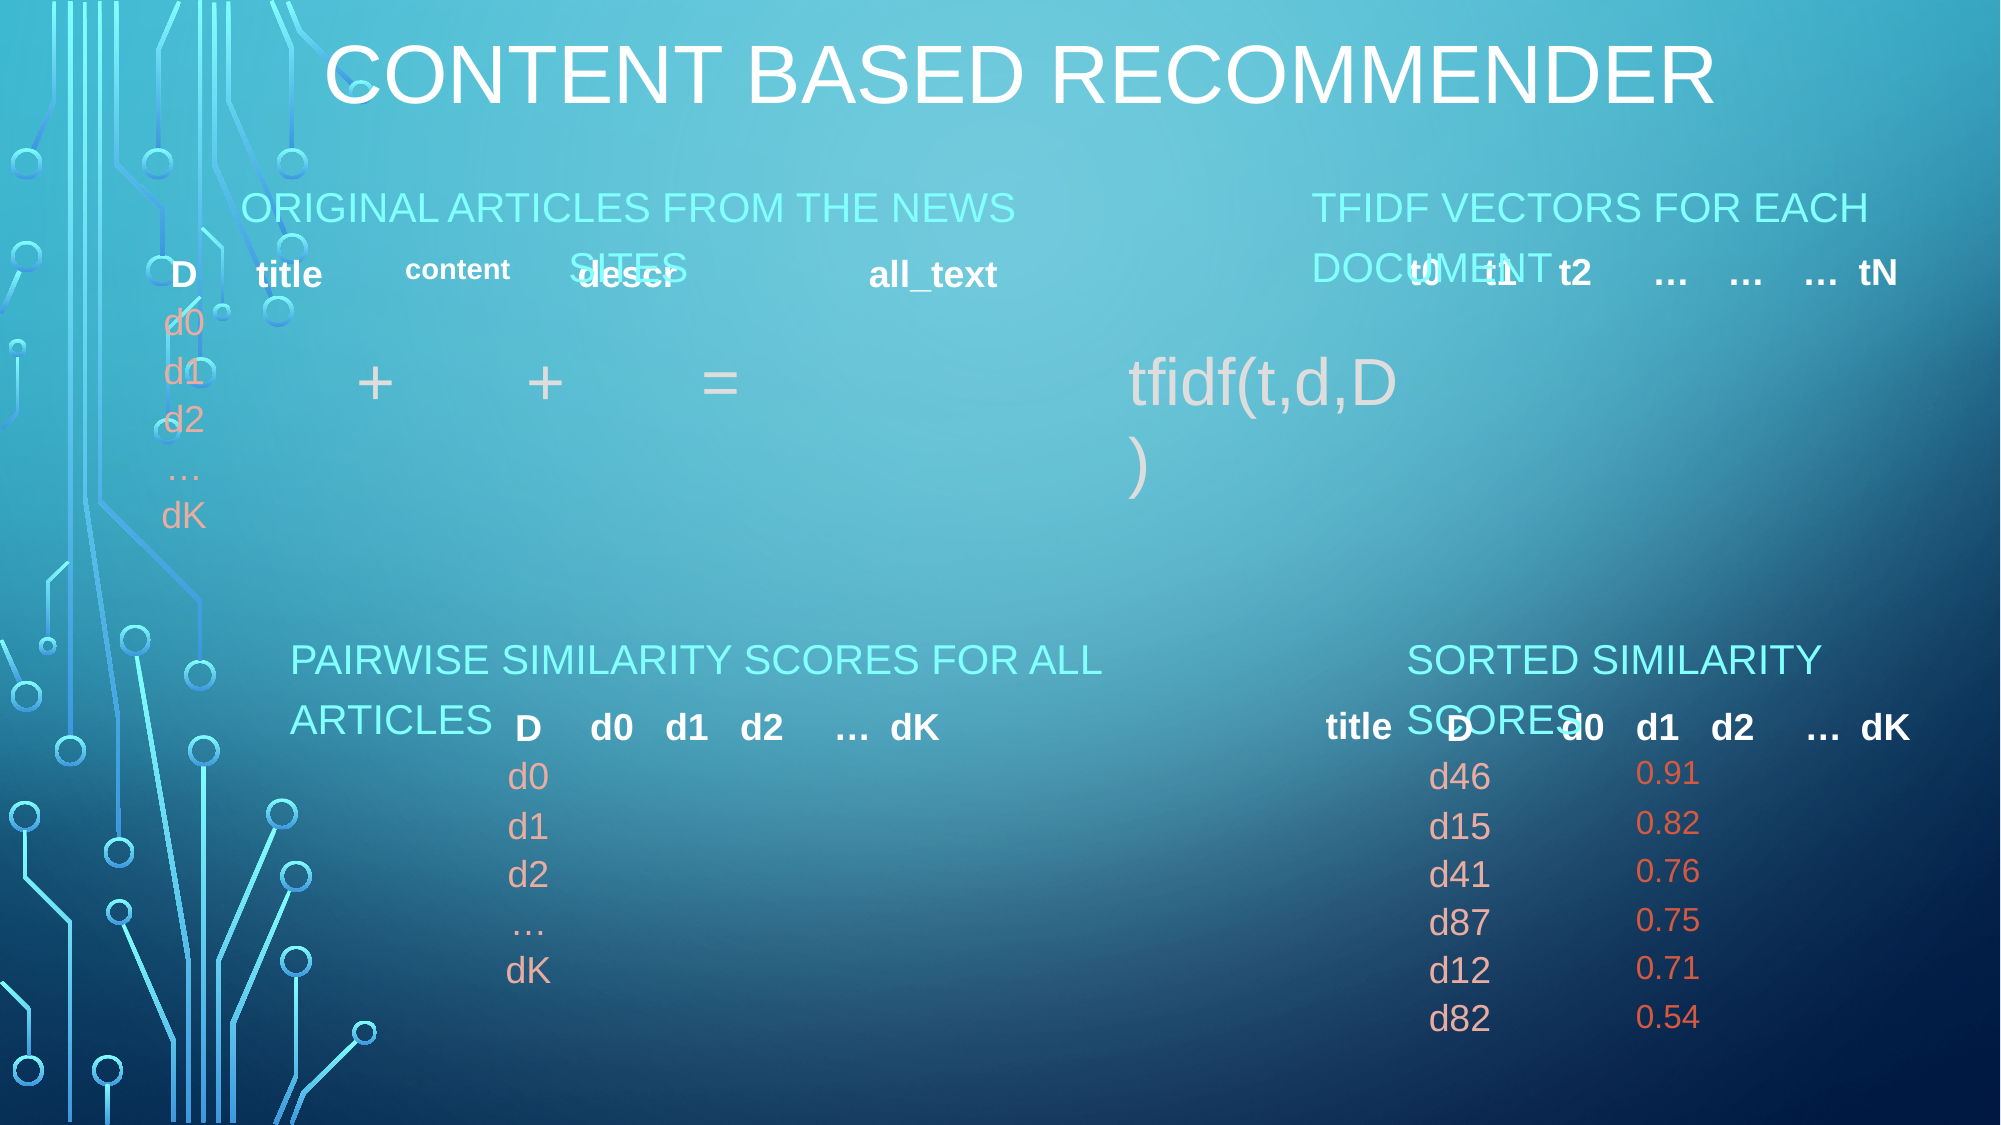

Content based Recommender
Original ARTICLes from the NEWS SITES
tfIDF vectors for each document
| t0 | t1 | t2 | … | … | … | tN |
| --- | --- | --- | --- | --- | --- | --- |
|  |  |  |  |  |  |  |
|  |  |  |  |  |  |  |
|  |  |  |  |  |  |  |
|  |  |  |  |  |  |  |
|  |  |  |  |  |  |  |
| D |
| --- |
| d0 |
| d1 |
| d2 |
| … |
| dK |
| title |
| --- |
|  |
|  |
|  |
|  |
|  |
| content |
| --- |
|  |
|  |
|  |
|  |
|  |
| descr |
| --- |
|  |
|  |
|  |
|  |
|  |
| all\_text |
| --- |
|  |
|  |
|  |
|  |
|  |
+
+
=
tfidf(t,d,D)
pairwise similarity scores For ALL ARTICLES
SORTED similarity scores
| title |
| --- |
|  |
|  |
|  |
|  |
|  |
|  |
| d0 | d1 | d2 | … | dK |
| --- | --- | --- | --- | --- |
|  | 0.91 |  |  |  |
|  | 0.82 |  |  |  |
|  | 0.76 |  |  |  |
|  | 0.75 |  |  |  |
|  | 0.71 |  |  |  |
|  | 0.54 |  |  |  |
| d0 | d1 | d2 | … | dK |
| --- | --- | --- | --- | --- |
|  |  |  |  |  |
|  |  |  |  |  |
|  |  |  |  |  |
|  |  |  |  |  |
|  |  |  |  |  |
| D |
| --- |
| d0 |
| d1 |
| d2 |
| … |
| dK |
| D |
| --- |
| d46 |
| d15 |
| d41 |
| d87 |
| d12 |
| d82 |